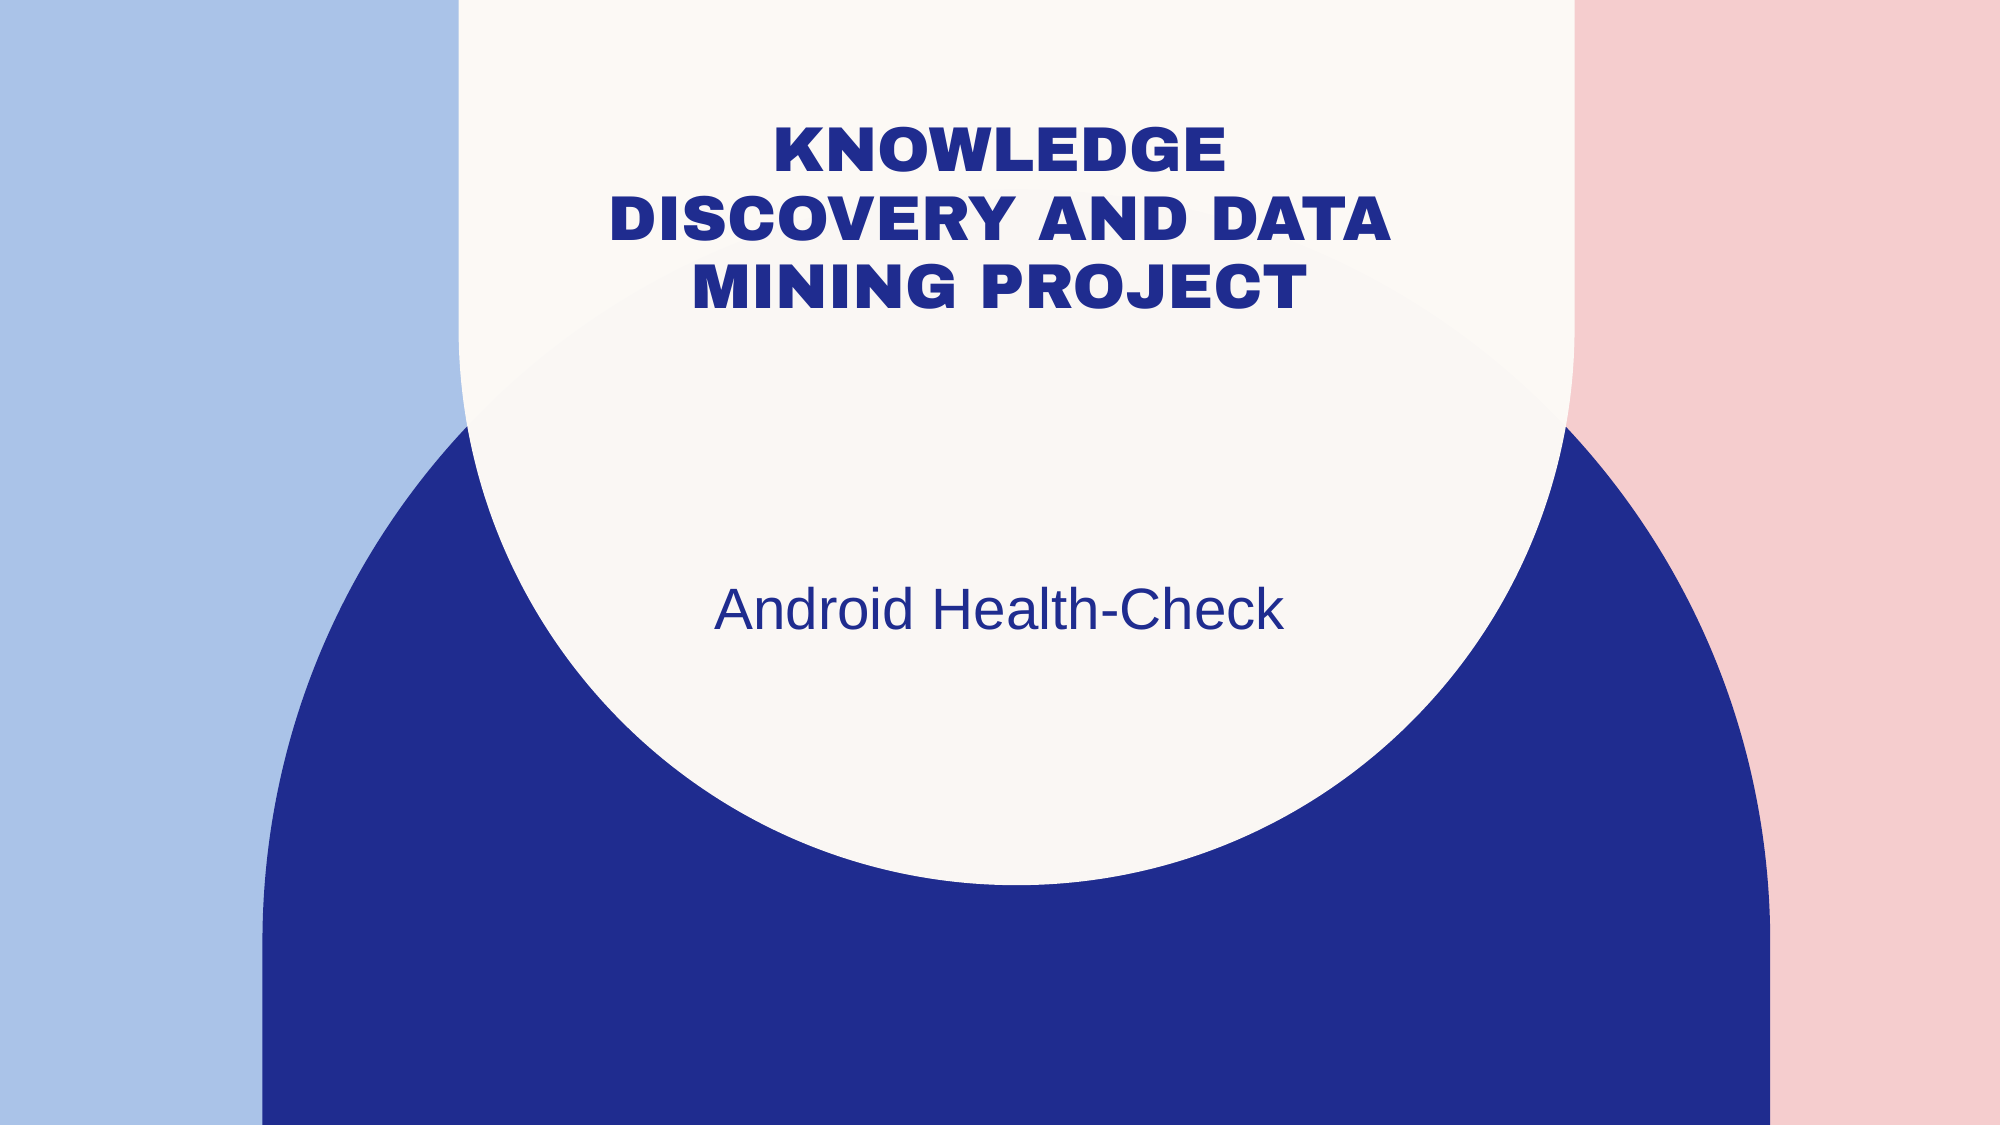

# Knowledge Discovery And Data Mining project
Android Health-Check